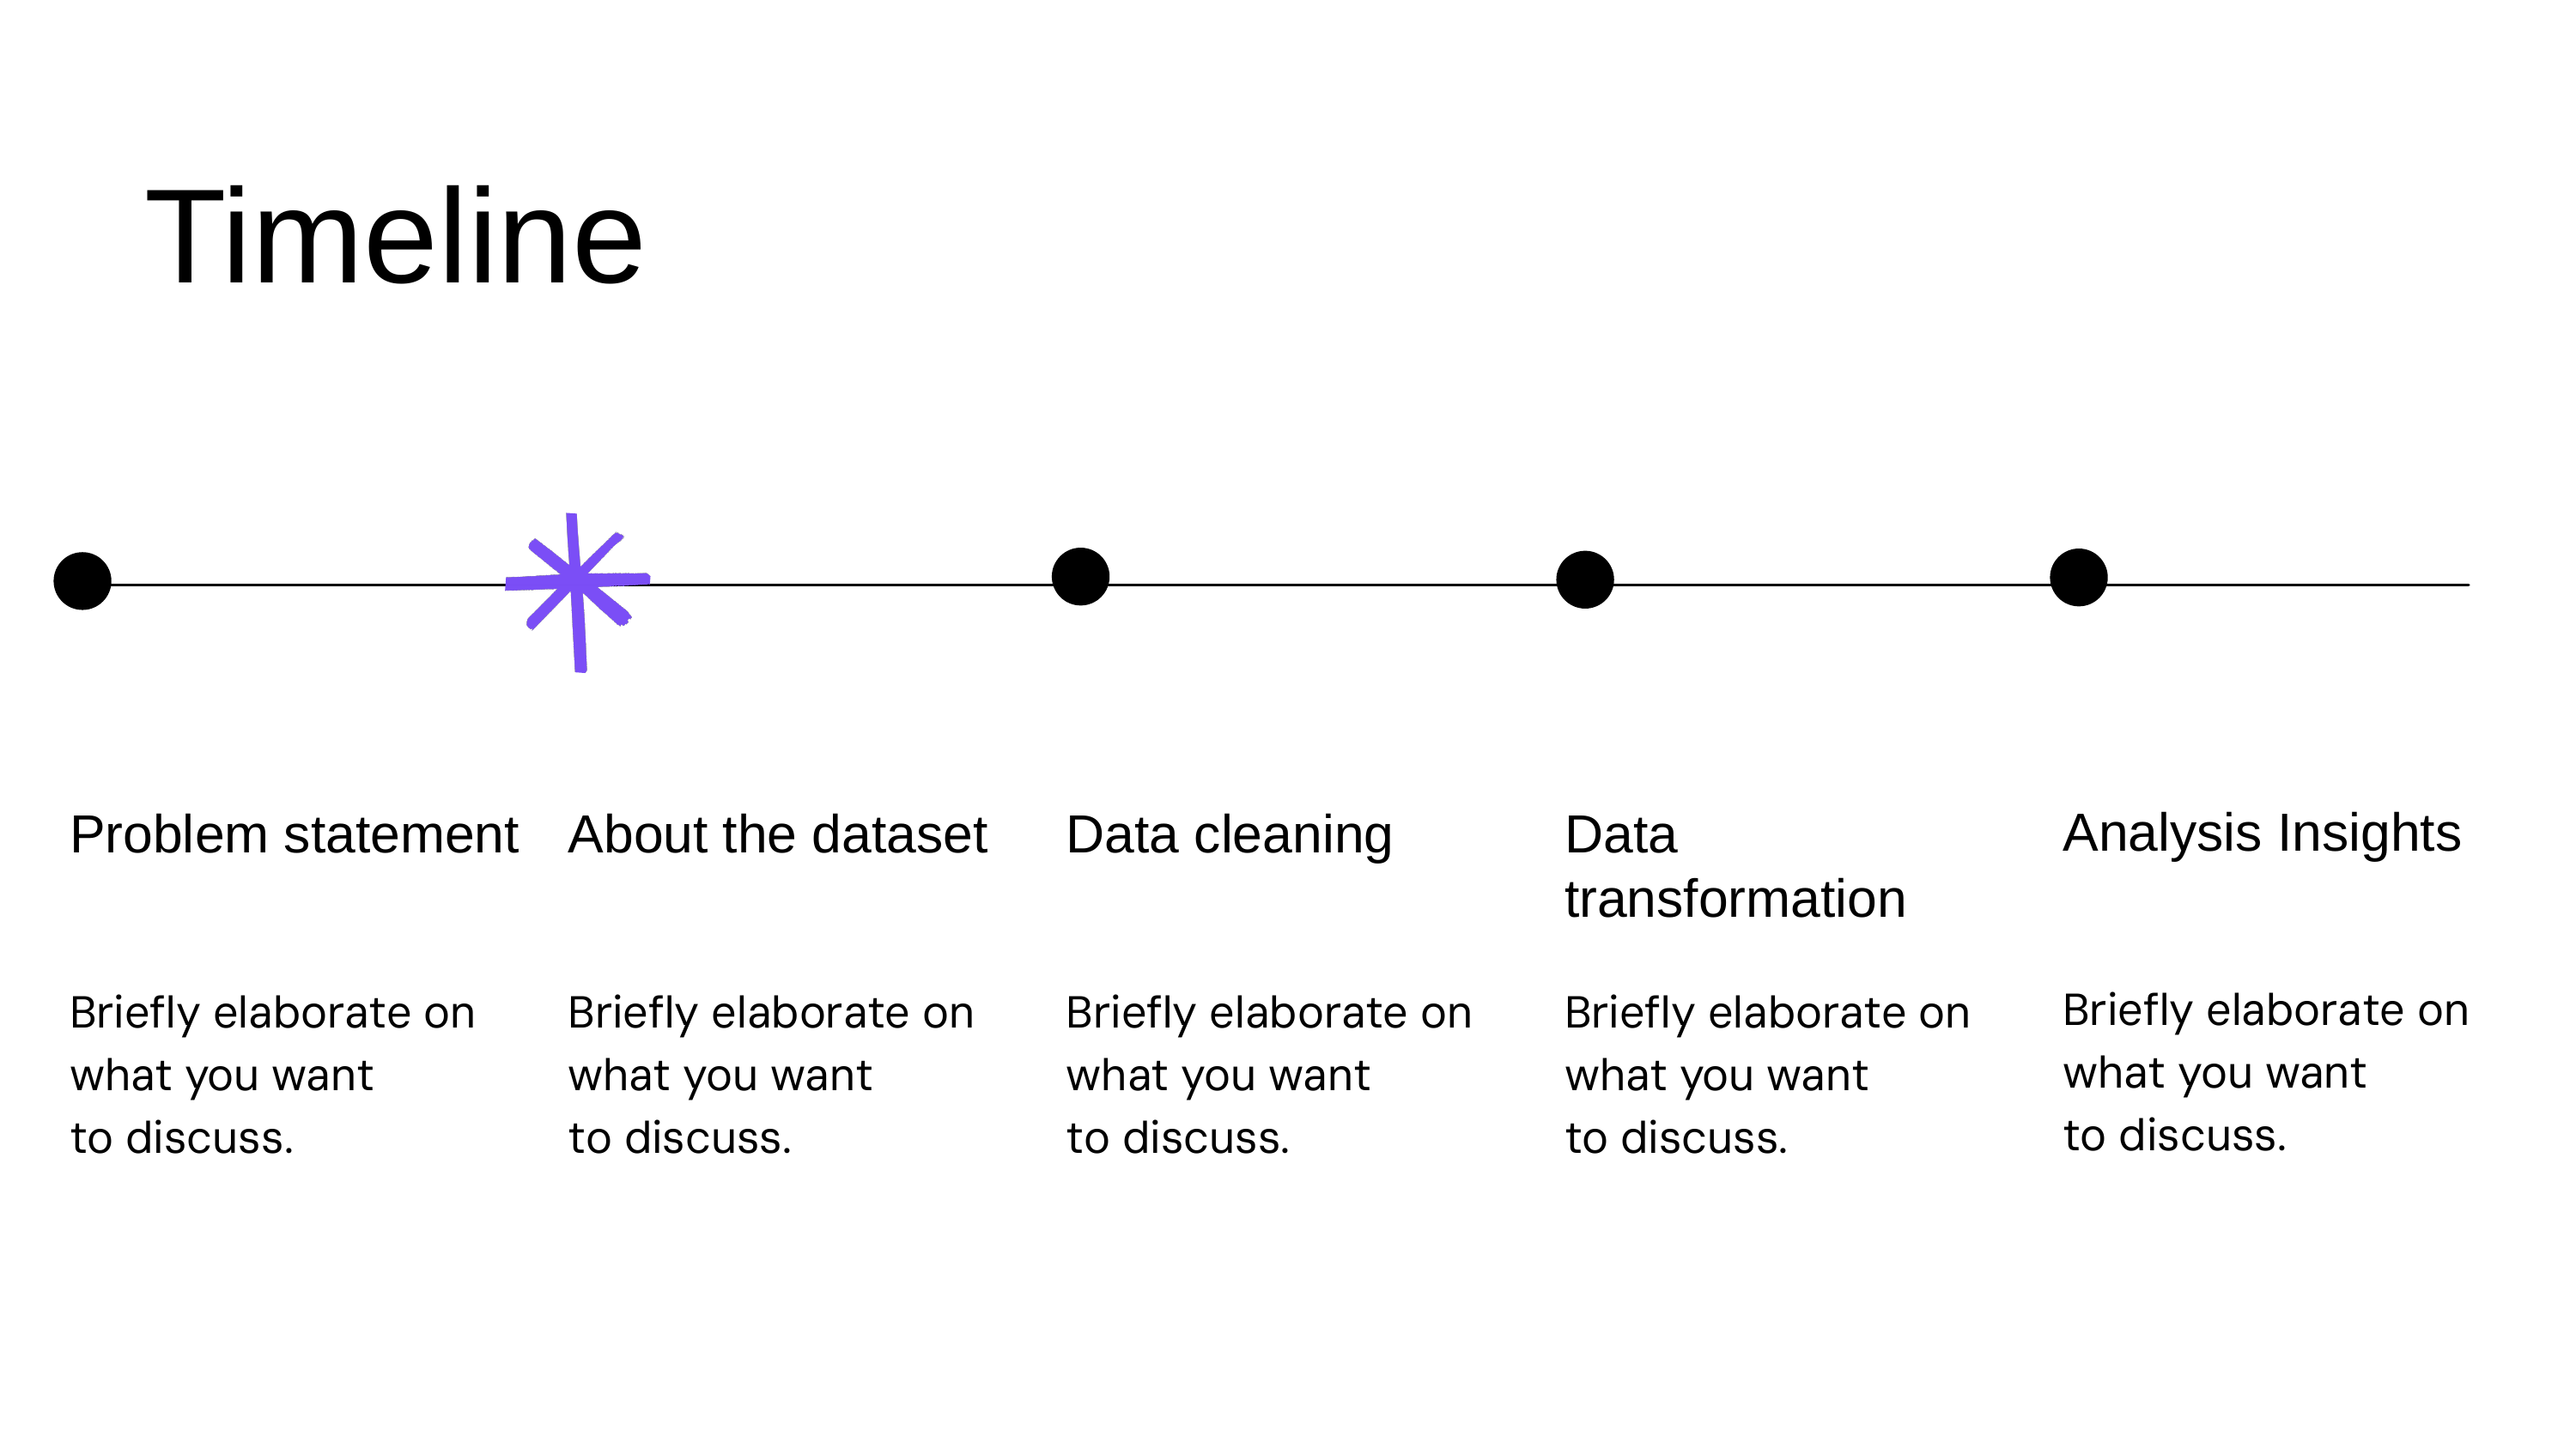

Timeline

Analysis Insights
Briefly elaborate on what you want
to discuss.
Problem statement
Briefly elaborate on what you want
to discuss.
About the dataset
Briefly elaborate on what you want
to discuss.
Data cleaning
Briefly elaborate on what you want
to discuss.
Data transformation
Briefly elaborate on what you want
to discuss.